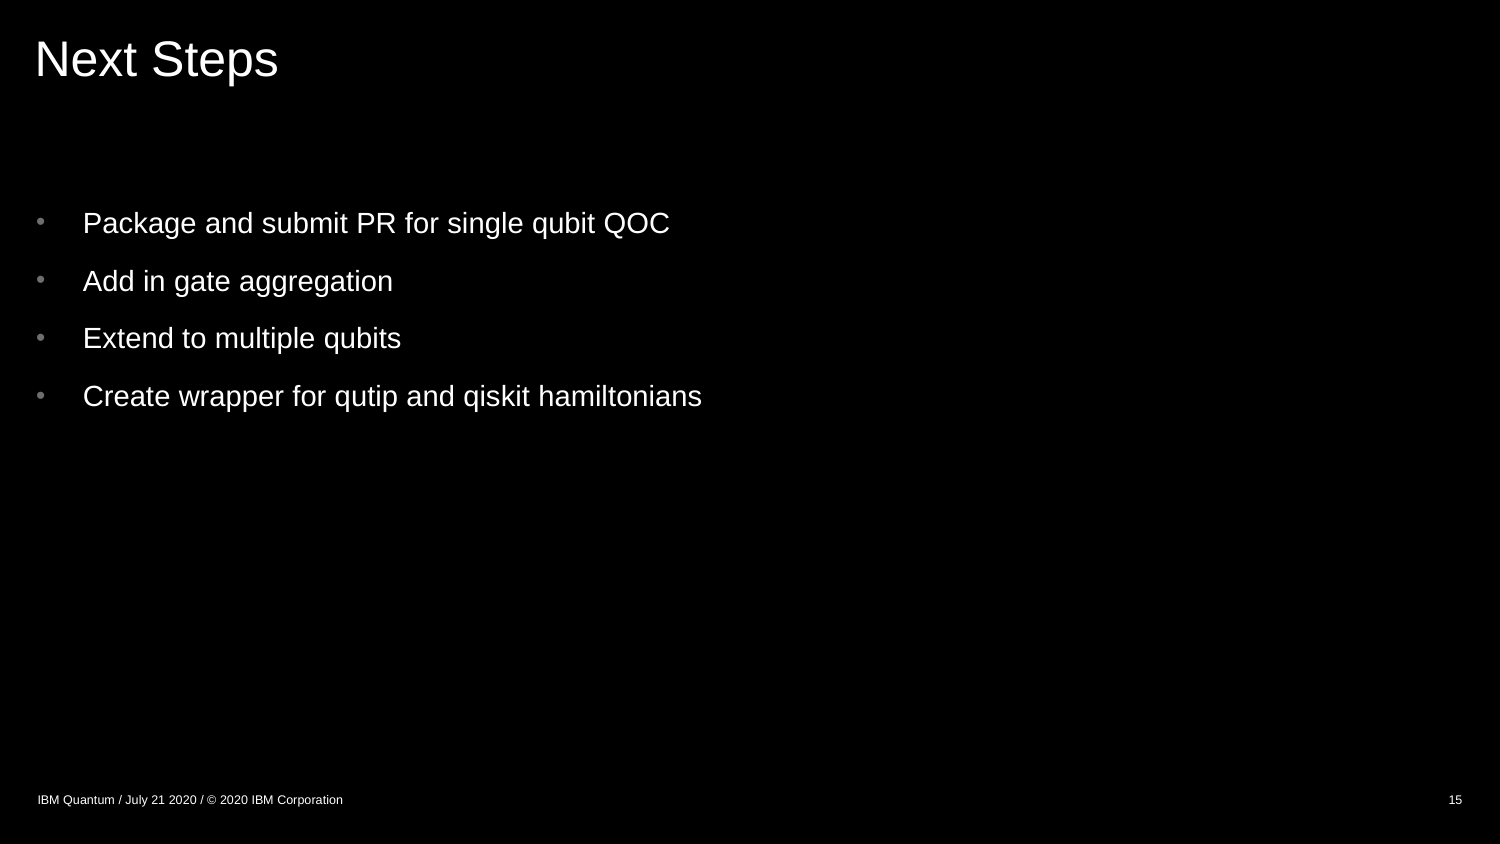

# Next Steps
Package and submit PR for single qubit QOC
Add in gate aggregation
Extend to multiple qubits
Create wrapper for qutip and qiskit hamiltonians
IBM Quantum / July 21 2020 / © 2020 IBM Corporation
15